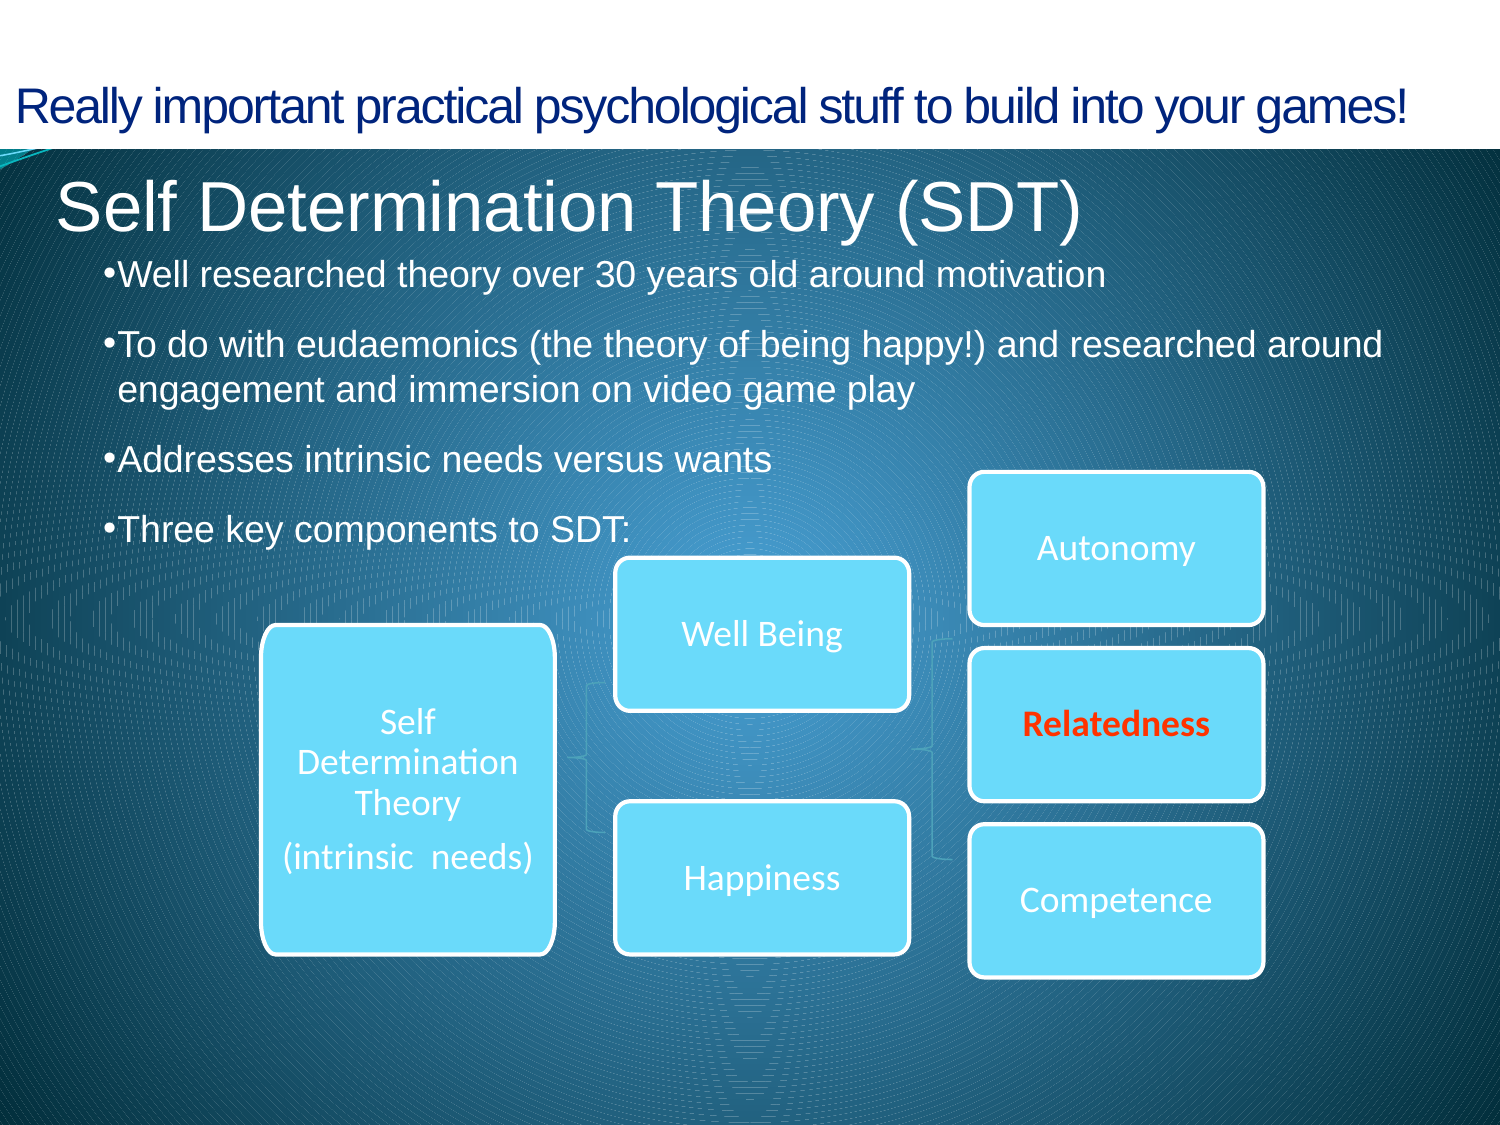

Really important practical psychological stuff to build into your games!
Self Determination Theory (SDT)
Well researched theory over 30 years old around motivation
To do with eudaemonics (the theory of being happy!) and researched around engagement and immersion on video game play
Addresses intrinsic needs versus wants
Three key components to SDT:

Autonomy
Well Being
Self Determination Theory
(intrinsic  needs)
Relatedness
Happiness
Competence